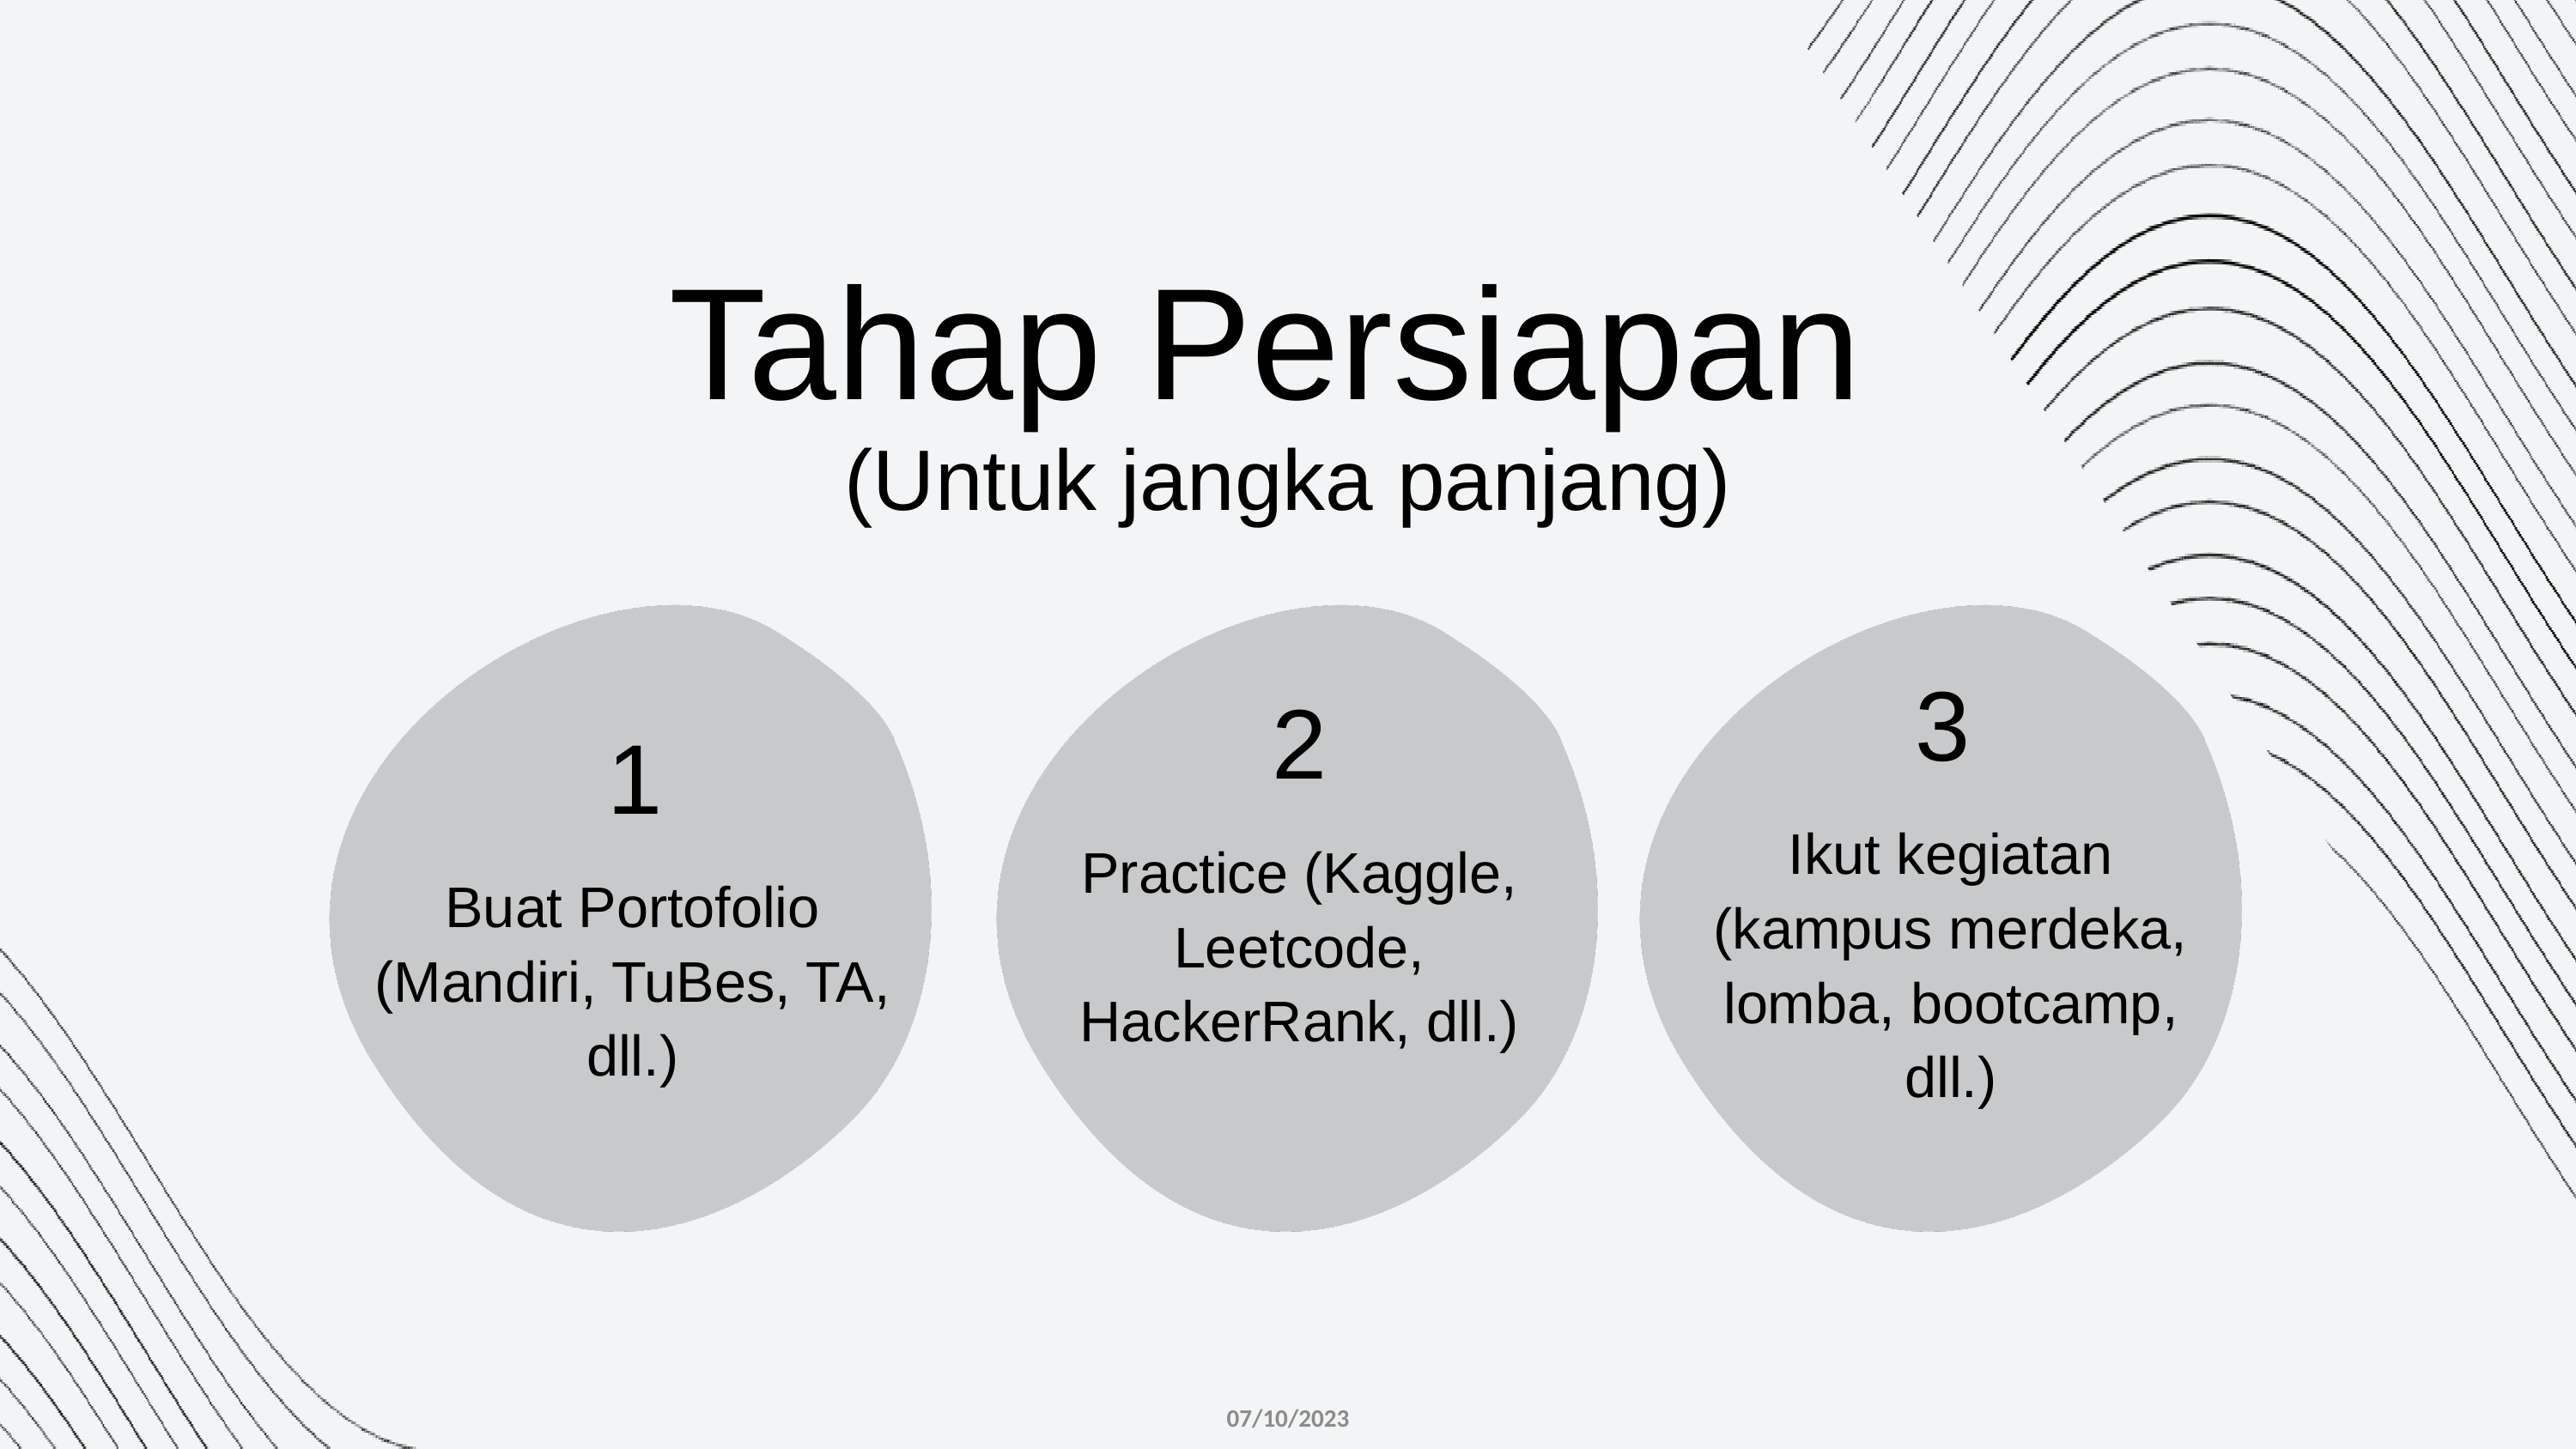

Tahap Persiapan
(Untuk jangka panjang)

3
Ikut kegiatan (kampus merdeka, lomba, bootcamp, dll.)
2
Practice (Kaggle, Leetcode, HackerRank, dll.)
1
Buat Portofolio (Mandiri, TuBes, TA, dll.)
07/10/2023